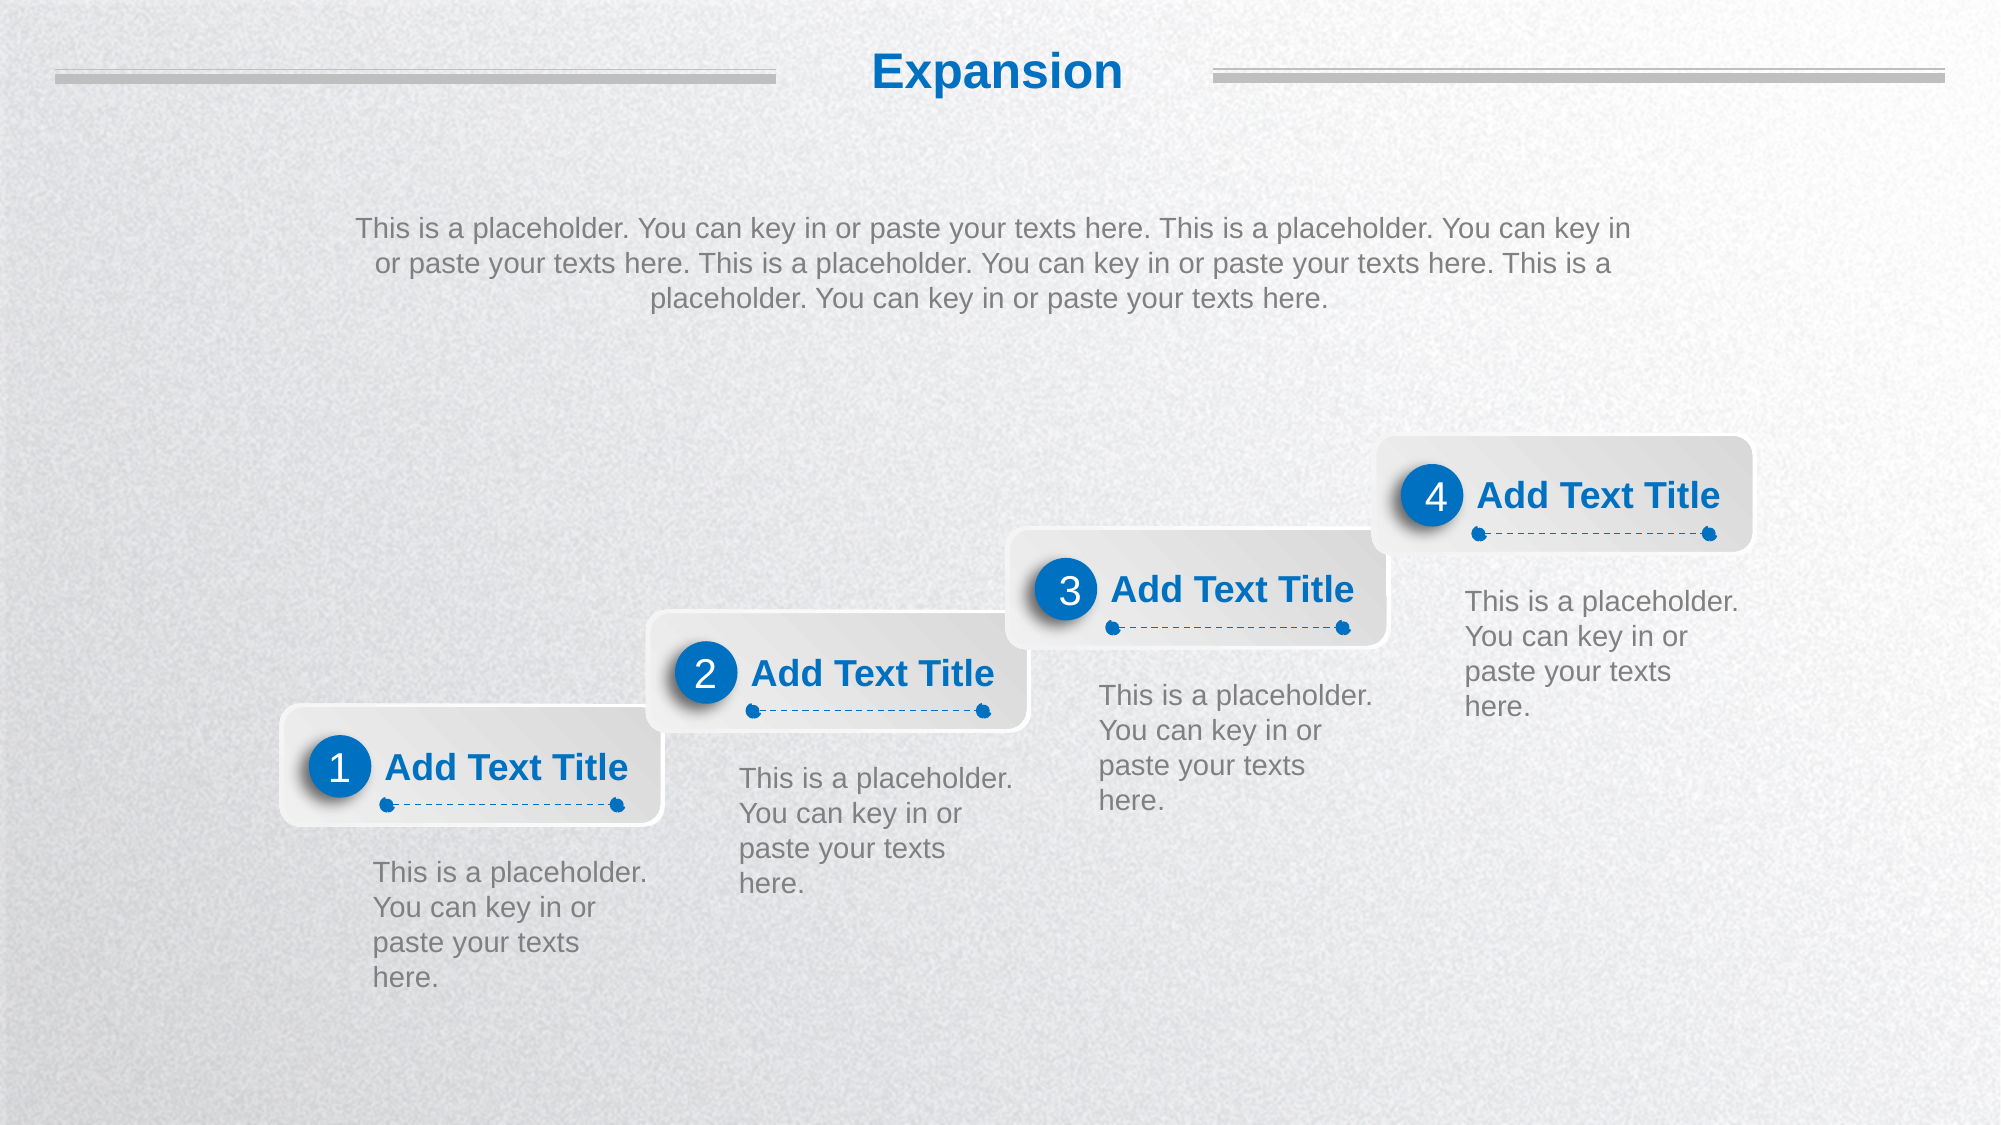

Expansion
This is a placeholder. You can key in or paste your texts here. This is a placeholder. You can key in or paste your texts here. This is a placeholder. You can key in or paste your texts here. This is a placeholder. You can key in or paste your texts here.

4
Add Text Title

3
Add Text Title
This is a placeholder. You can key in or paste your texts here.

2
Add Text Title
This is a placeholder. You can key in or paste your texts here.

1
Add Text Title
This is a placeholder. You can key in or paste your texts here.

This is a placeholder. You can key in or paste your texts here.